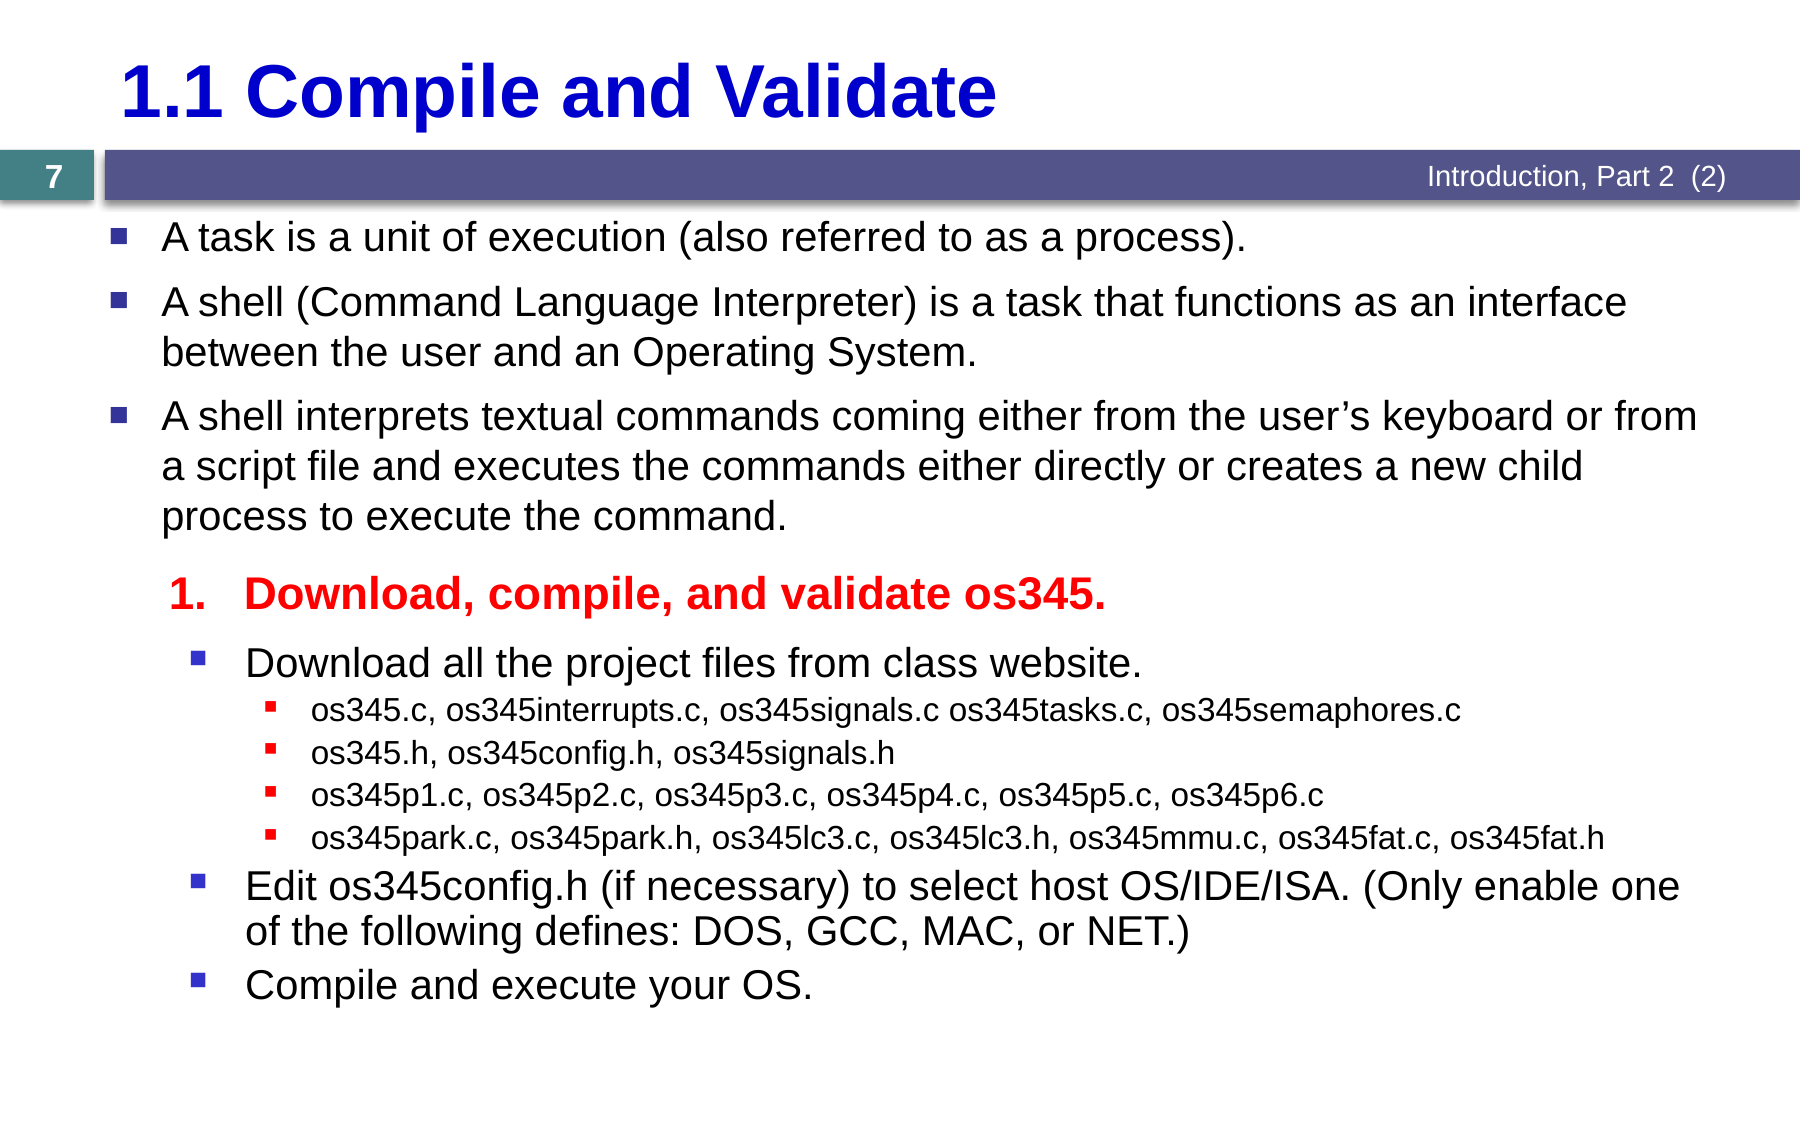

# 1.1 Compile and Validate
Introduction, Part 2  (2)
7
A task is a unit of execution (also referred to as a process).
A shell (Command Language Interpreter) is a task that functions as an interface between the user and an Operating System.
A shell interprets textual commands coming either from the user’s keyboard or from a script file and executes the commands either directly or creates a new child process to execute the command.
Download, compile, and validate os345.
Download all the project files from class website.
os345.c, os345interrupts.c, os345signals.c os345tasks.c, os345semaphores.c
os345.h, os345config.h, os345signals.h
os345p1.c, os345p2.c, os345p3.c, os345p4.c, os345p5.c, os345p6.c
os345park.c, os345park.h, os345lc3.c, os345lc3.h, os345mmu.c, os345fat.c, os345fat.h
Edit os345config.h (if necessary) to select host OS/IDE/ISA. (Only enable one of the following defines: DOS, GCC, MAC, or NET.)
Compile and execute your OS.